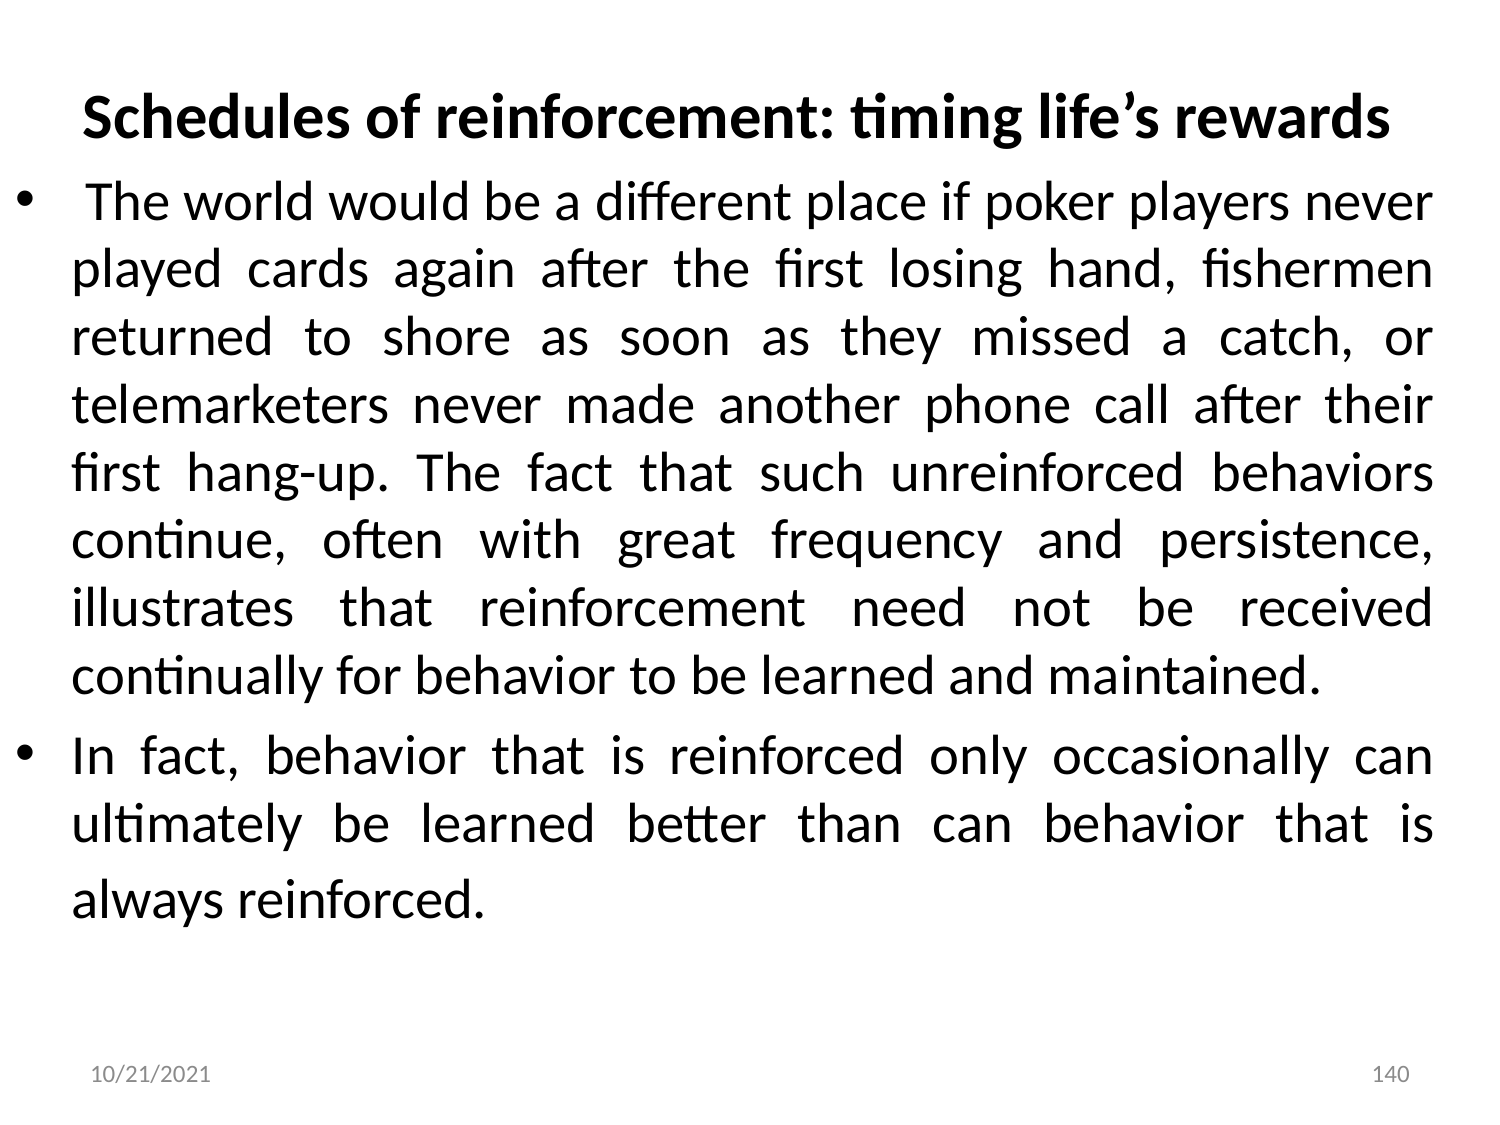

Schedules of reinforcement: timing life’s rewards
 The world would be a different place if poker players never played cards again after the first losing hand, fishermen returned to shore as soon as they missed a catch, or telemarketers never made another phone call after their first hang-up. The fact that such unreinforced behaviors continue, often with great frequency and persistence, illustrates that reinforcement need not be received continually for behavior to be learned and maintained.
In fact, behavior that is reinforced only occasionally can ultimately be learned better than can behavior that is always reinforced.

10/21/2021

140